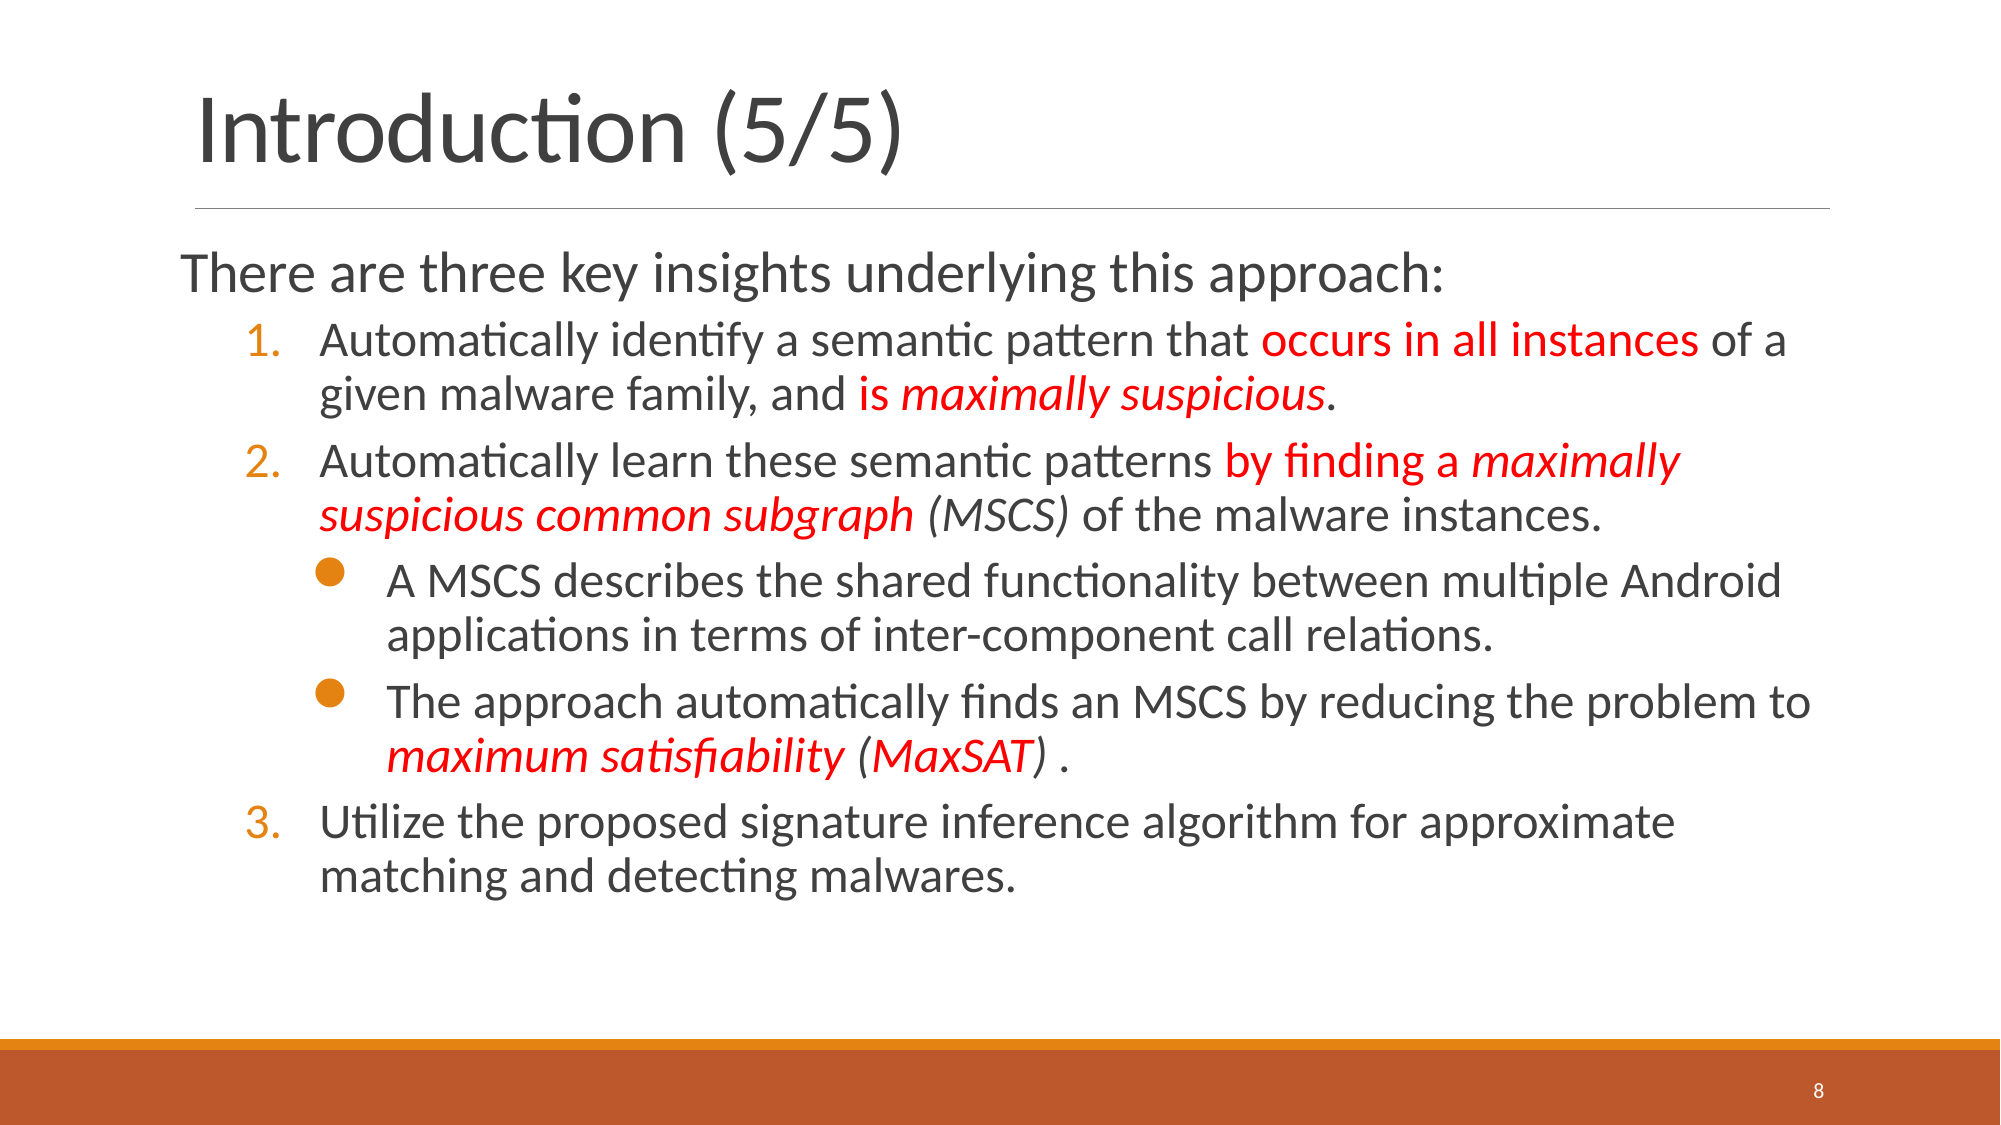

# Introduction (5/5)
There are three key insights underlying this approach:
Automatically identify a semantic pattern that occurs in all instances of a given malware family, and is maximally suspicious.
Automatically learn these semantic patterns by finding a maximally suspicious common subgraph (MSCS) of the malware instances.
A MSCS describes the shared functionality between multiple Android applications in terms of inter-component call relations.
The approach automatically finds an MSCS by reducing the problem to maximum satisfiability (MaxSAT) .
Utilize the proposed signature inference algorithm for approximate matching and detecting malwares.

8